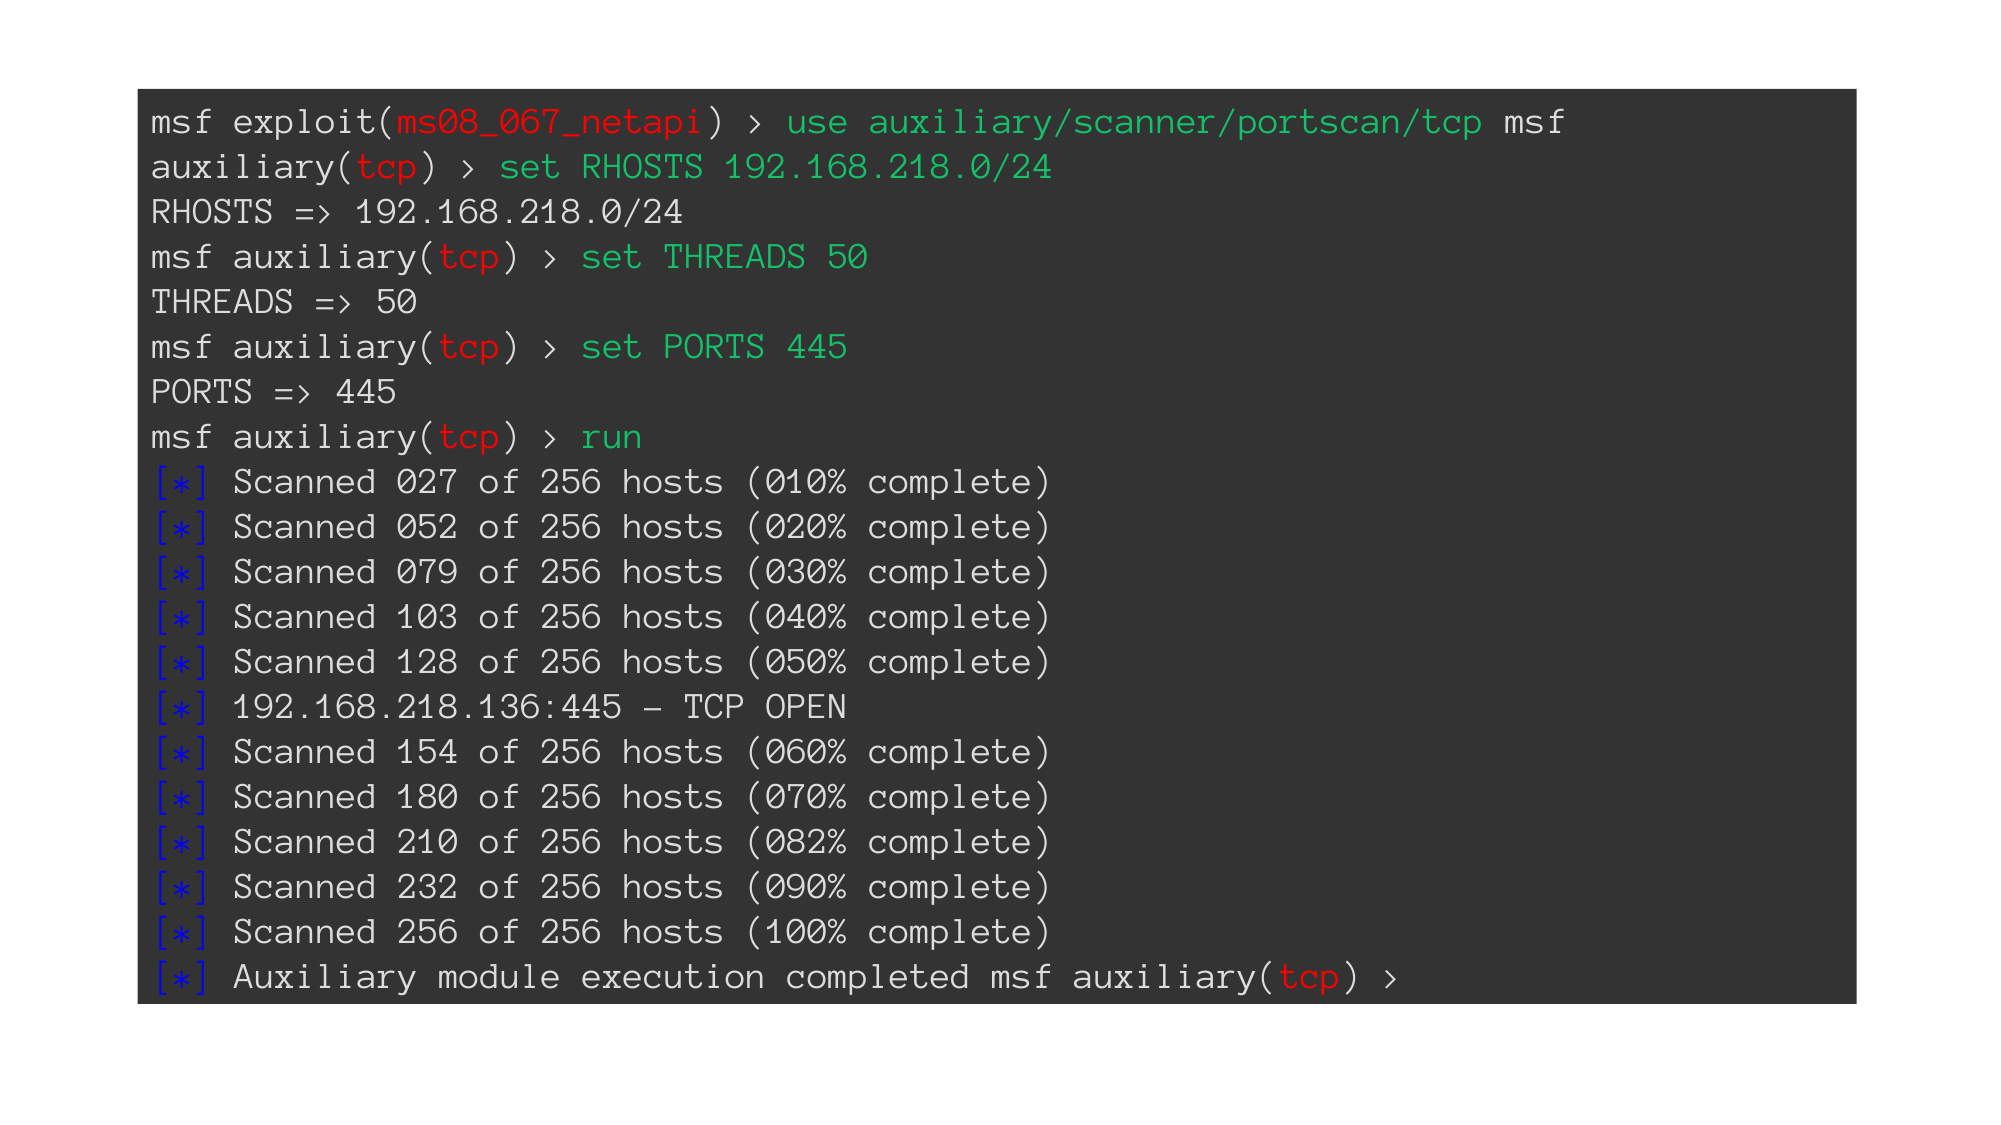

msf exploit(ms08_067_netapi) > use auxiliary/scanner/portscan/tcp msf auxiliary(tcp) > set RHOSTS 192.168.218.0/24
RHOSTS => 192.168.218.0/24
msf auxiliary(tcp) > set THREADS 50
THREADS => 50
msf auxiliary(tcp) > set PORTS 445
PORTS => 445
msf auxiliary(tcp) > run
[*] Scanned 027 of 256 hosts (010% complete)
[*] Scanned 052 of 256 hosts (020% complete)
[*] Scanned 079 of 256 hosts (030% complete)
[*] Scanned 103 of 256 hosts (040% complete)
[*] Scanned 128 of 256 hosts (050% complete)
[*] 192.168.218.136:445 - TCP OPEN
[*] Scanned 154 of 256 hosts (060% complete)
[*] Scanned 180 of 256 hosts (070% complete)
[*] Scanned 210 of 256 hosts (082% complete)
[*] Scanned 232 of 256 hosts (090% complete)
[*] Scanned 256 of 256 hosts (100% complete)
[*] Auxiliary module execution completed msf auxiliary(tcp) >